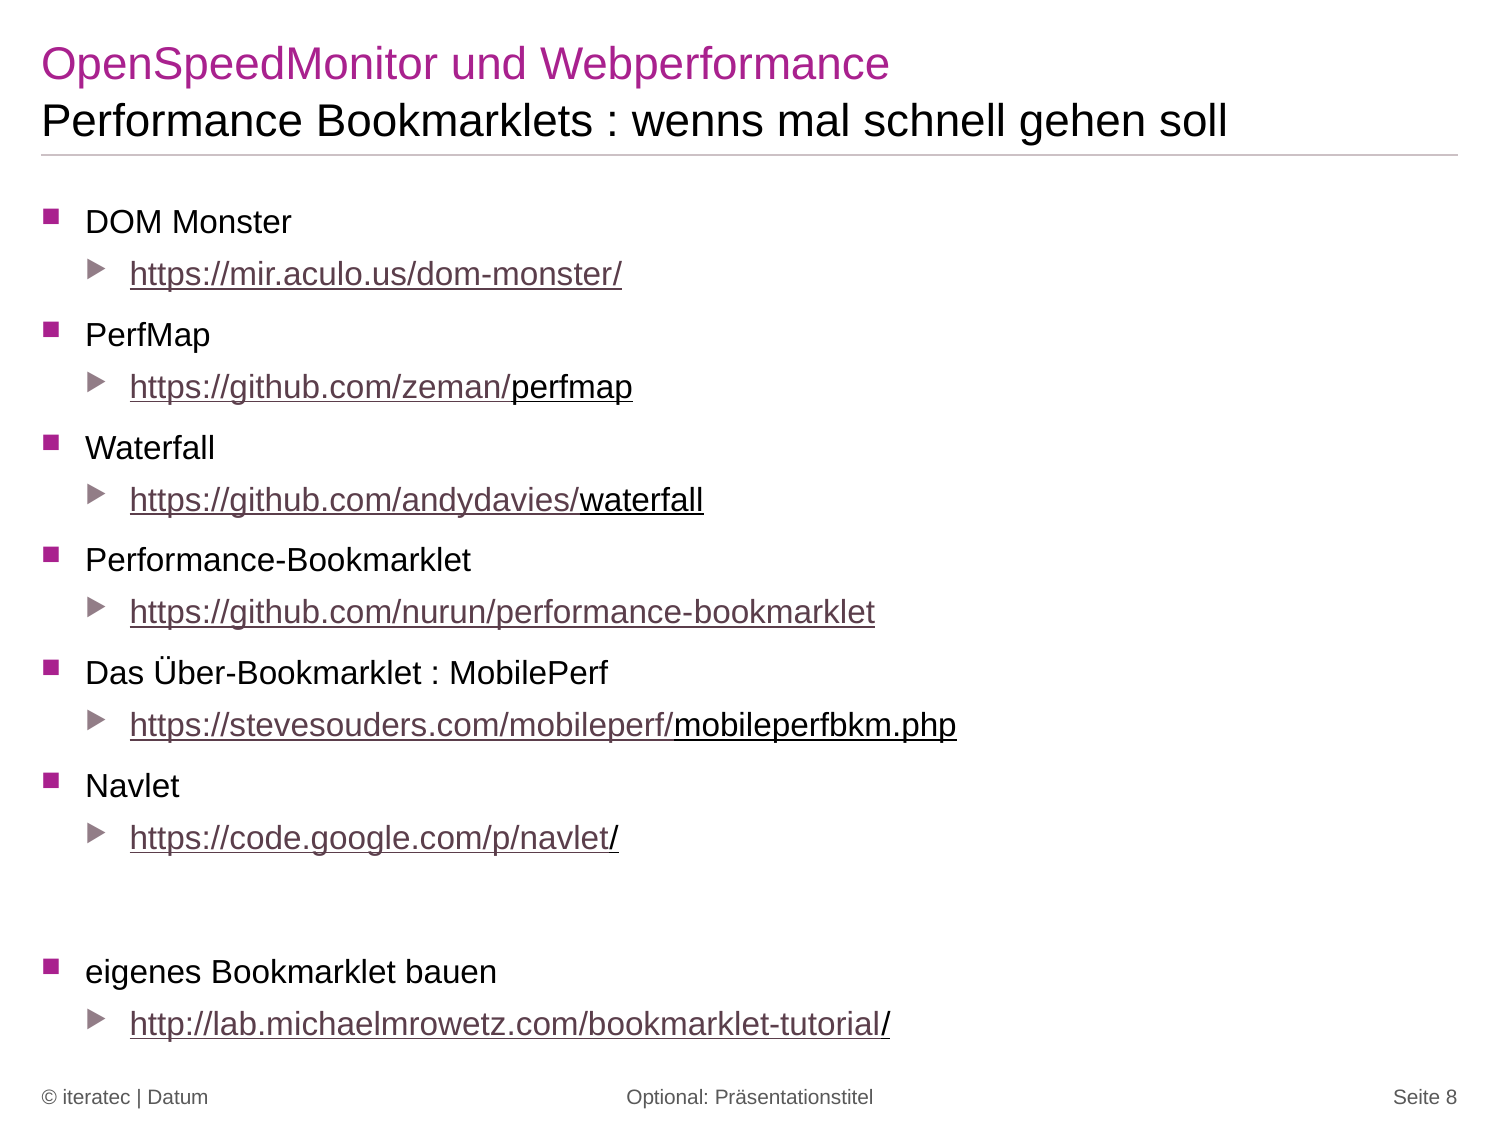

# OpenSpeedMonitor und Webperformance

Performance Bookmarklets : wenns mal schnell gehen soll
DOM Monster
https://mir.aculo.us/dom-monster/
PerfMap
https://github.com/zeman/perfmap
Waterfall
https://github.com/andydavies/waterfall
Performance-Bookmarklet
https://github.com/nurun/performance-bookmarklet
Das Über-Bookmarklet : MobilePerf
https://stevesouders.com/mobileperf/mobileperfbkm.php
Navlet
https://code.google.com/p/navlet/

eigenes Bookmarklet bauen
http://lab.michaelmrowetz.com/bookmarklet-tutorial/
© iteratec | Datum
Optional: Präsentationstitel
Seite 8